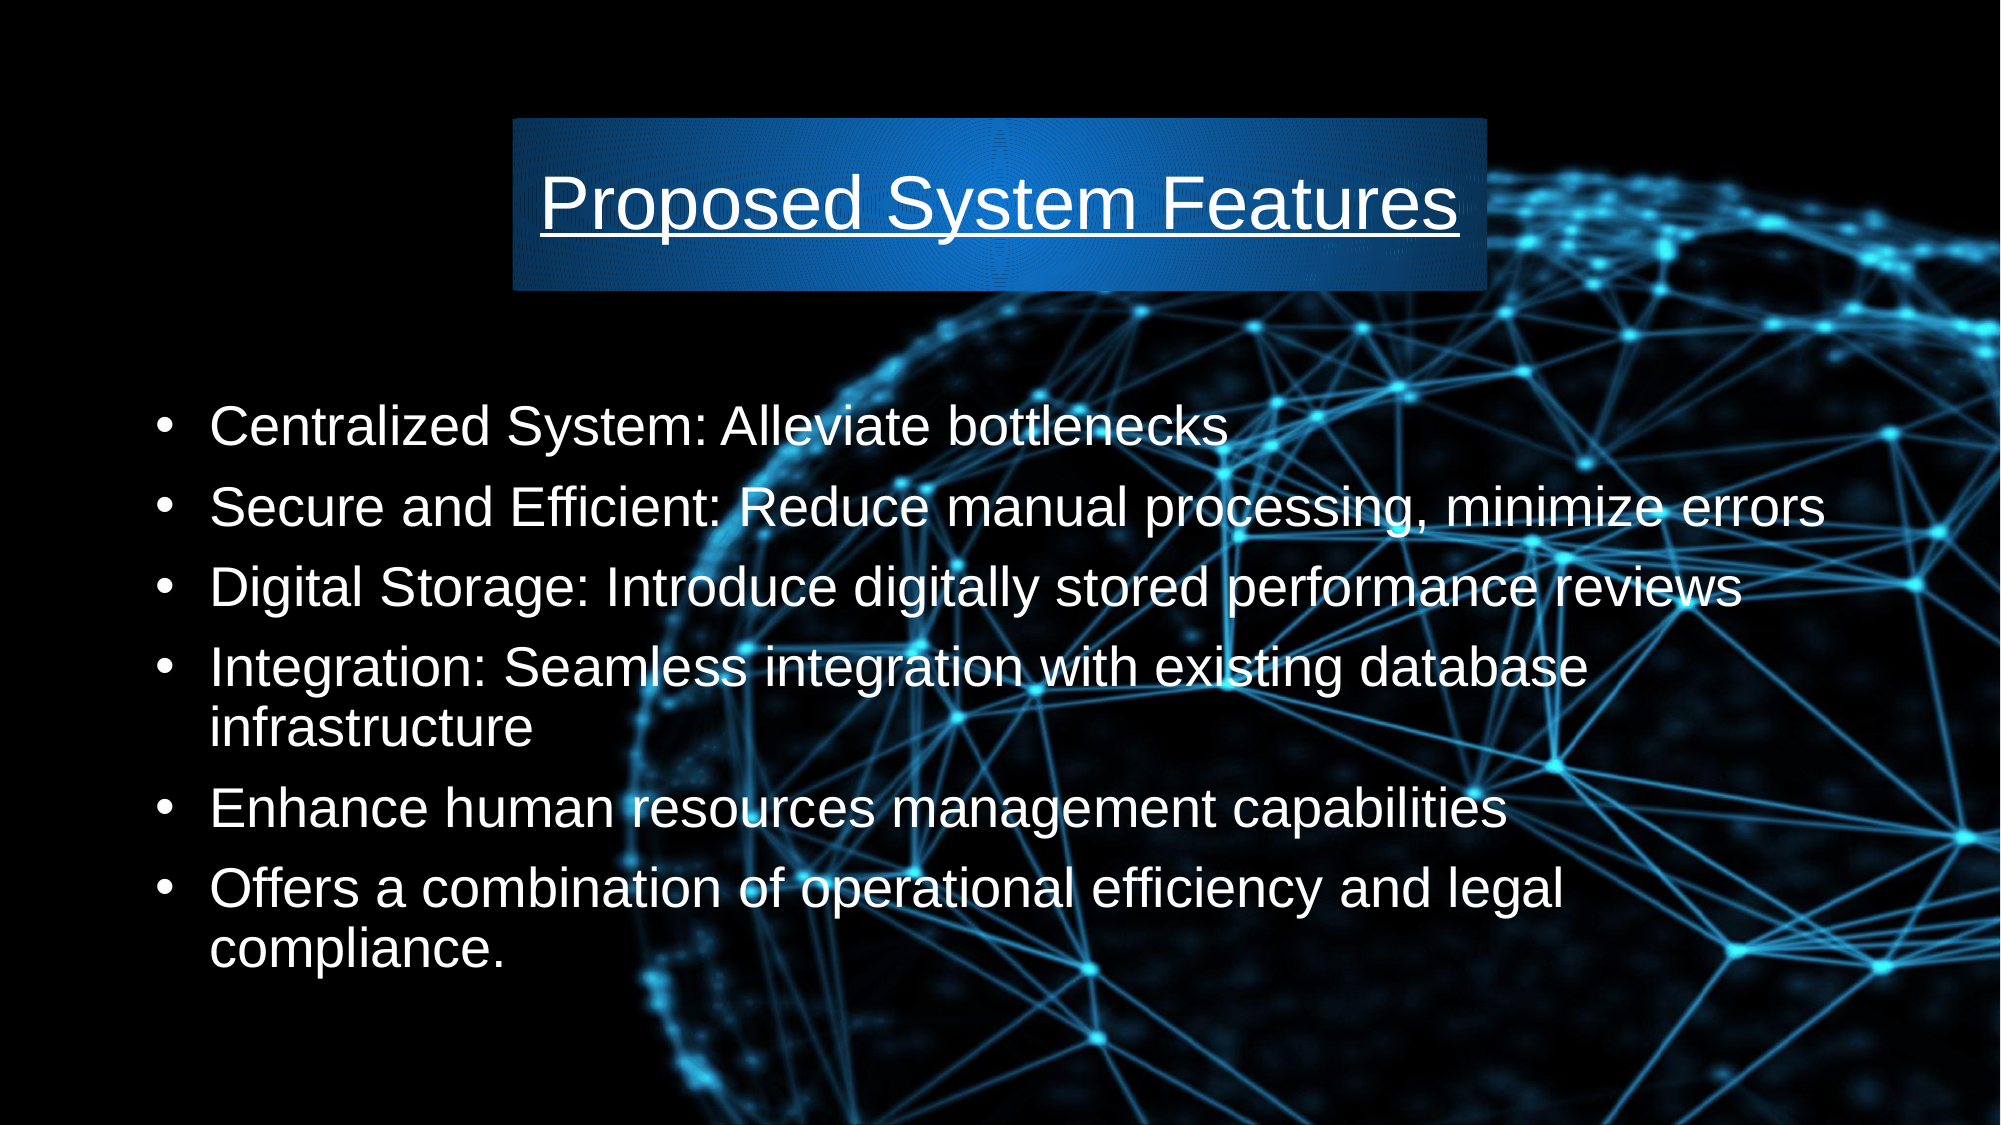

# Proposed System Features
Centralized System: Alleviate bottlenecks
Secure and Efficient: Reduce manual processing, minimize errors
Digital Storage: Introduce digitally stored performance reviews
Integration: Seamless integration with existing database infrastructure
Enhance human resources management capabilities
Offers a combination of operational efficiency and legal compliance.